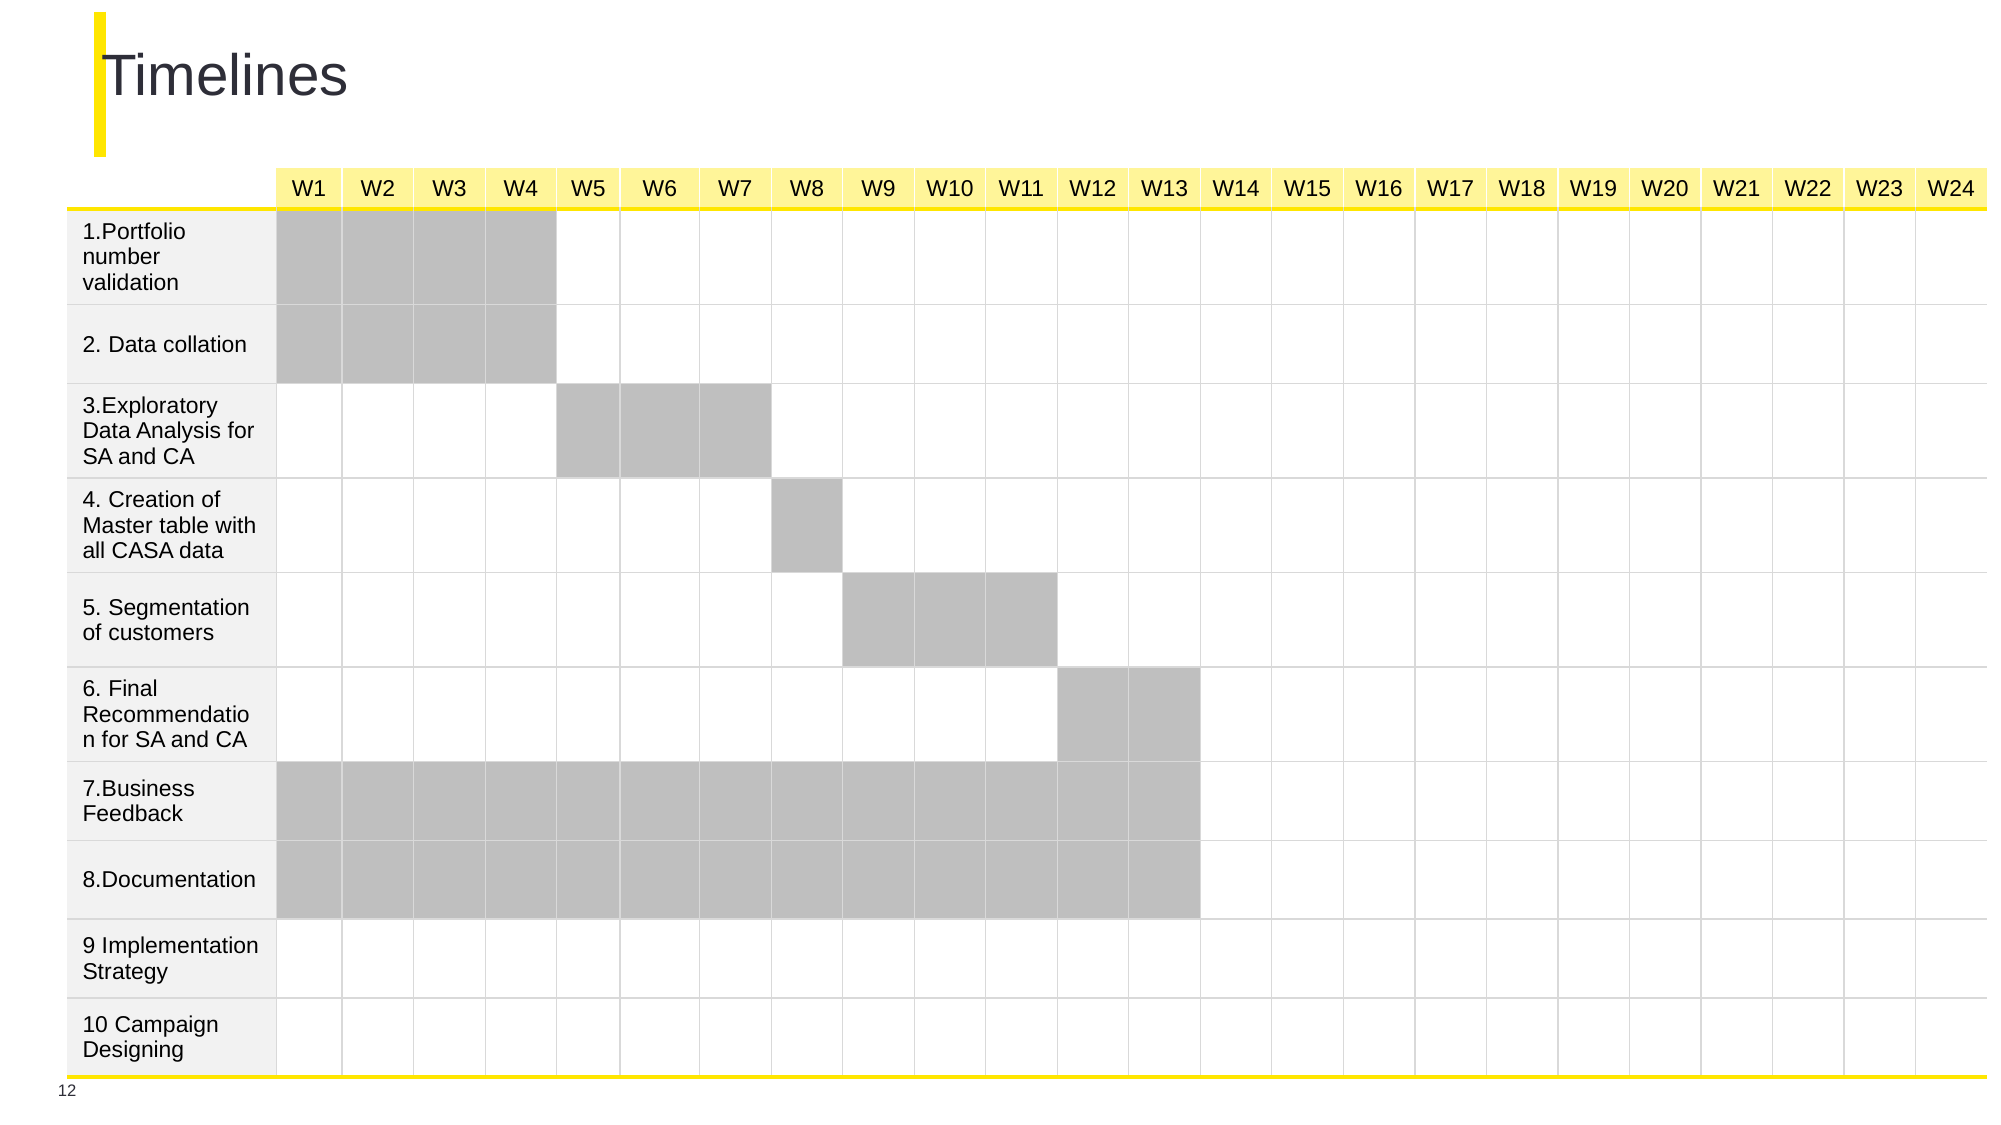

# Timelines
|  | W1 | W2 | W3 | W4 | W5 | W6 | W7 | W8 | W9 | W10 | W11 | W12 | W13 | W14 | W15 | W16 | W17 | W18 | W19 | W20 | W21 | W22 | W23 | W24 |
| --- | --- | --- | --- | --- | --- | --- | --- | --- | --- | --- | --- | --- | --- | --- | --- | --- | --- | --- | --- | --- | --- | --- | --- | --- |
| 1.Portfolio number validation |  |  |  |  |  |  |  |  |  |  |  |  |  |  |  |  |  |  |  |  |  |  |  |  |
| 2. Data collation |  |  |  |  |  |  |  |  |  |  |  |  |  |  |  |  |  |  |  |  |  |  |  |  |
| 3.Exploratory Data Analysis for SA and CA |  |  |  |  |  |  |  |  |  |  |  |  |  |  |  |  |  |  |  |  |  |  |  |  |
| 4. Creation of Master table with all CASA data |  |  |  |  |  |  |  |  |  |  |  |  |  |  |  |  |  |  |  |  |  |  |  |  |
| 5. Segmentation of customers |  |  |  |  |  |  |  |  |  |  |  |  |  |  |  |  |  |  |  |  |  |  |  |  |
| 6. Final Recommendation for SA and CA |  |  |  |  |  |  |  |  |  |  |  |  |  |  |  |  |  |  |  |  |  |  |  |  |
| 7.Business Feedback |  |  |  |  |  |  |  |  |  |  |  |  |  |  |  |  |  |  |  |  |  |  |  |  |
| 8.Documentation |  |  |  |  |  |  |  |  |  |  |  |  |  |  |  |  |  |  |  |  |  |  |  |  |
| 9 Implementation Strategy |  |  |  |  |  |  |  |  |  |  |  |  |  |  |  |  |  |  |  |  |  |  |  |  |
| 10 Campaign Designing |  |  |  |  |  |  |  |  |  |  |  |  |  |  |  |  |  |  |  |  |  |  |  |  |